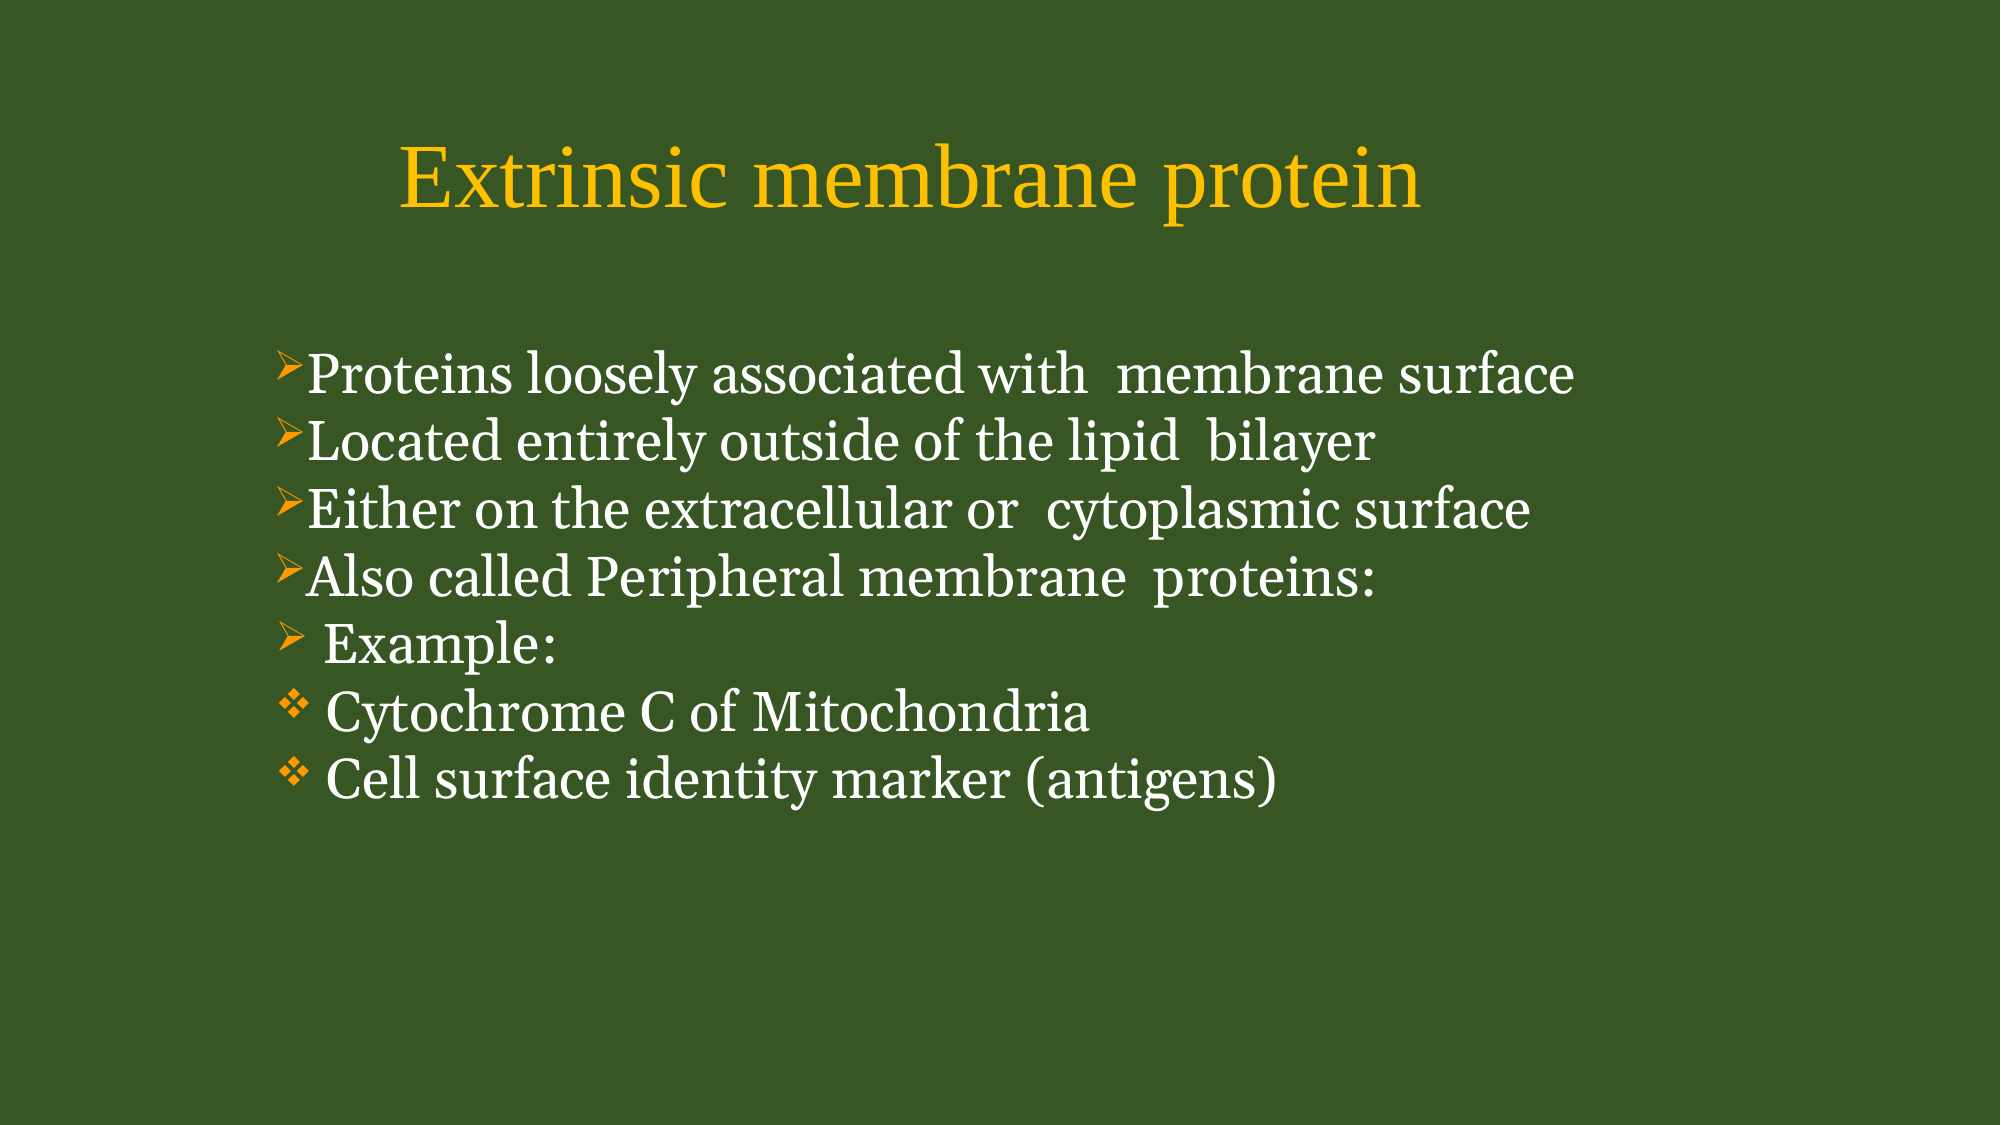

# Extrinsic membrane protein
Proteins loosely associated with  membrane surface
Located entirely outside of the lipid  bilayer
Either on the extracellular or  cytoplasmic surface
Also called Peripheral membrane  proteins:
Example:
Cytochrome C of Mitochondria
Cell surface identity marker (antigens)